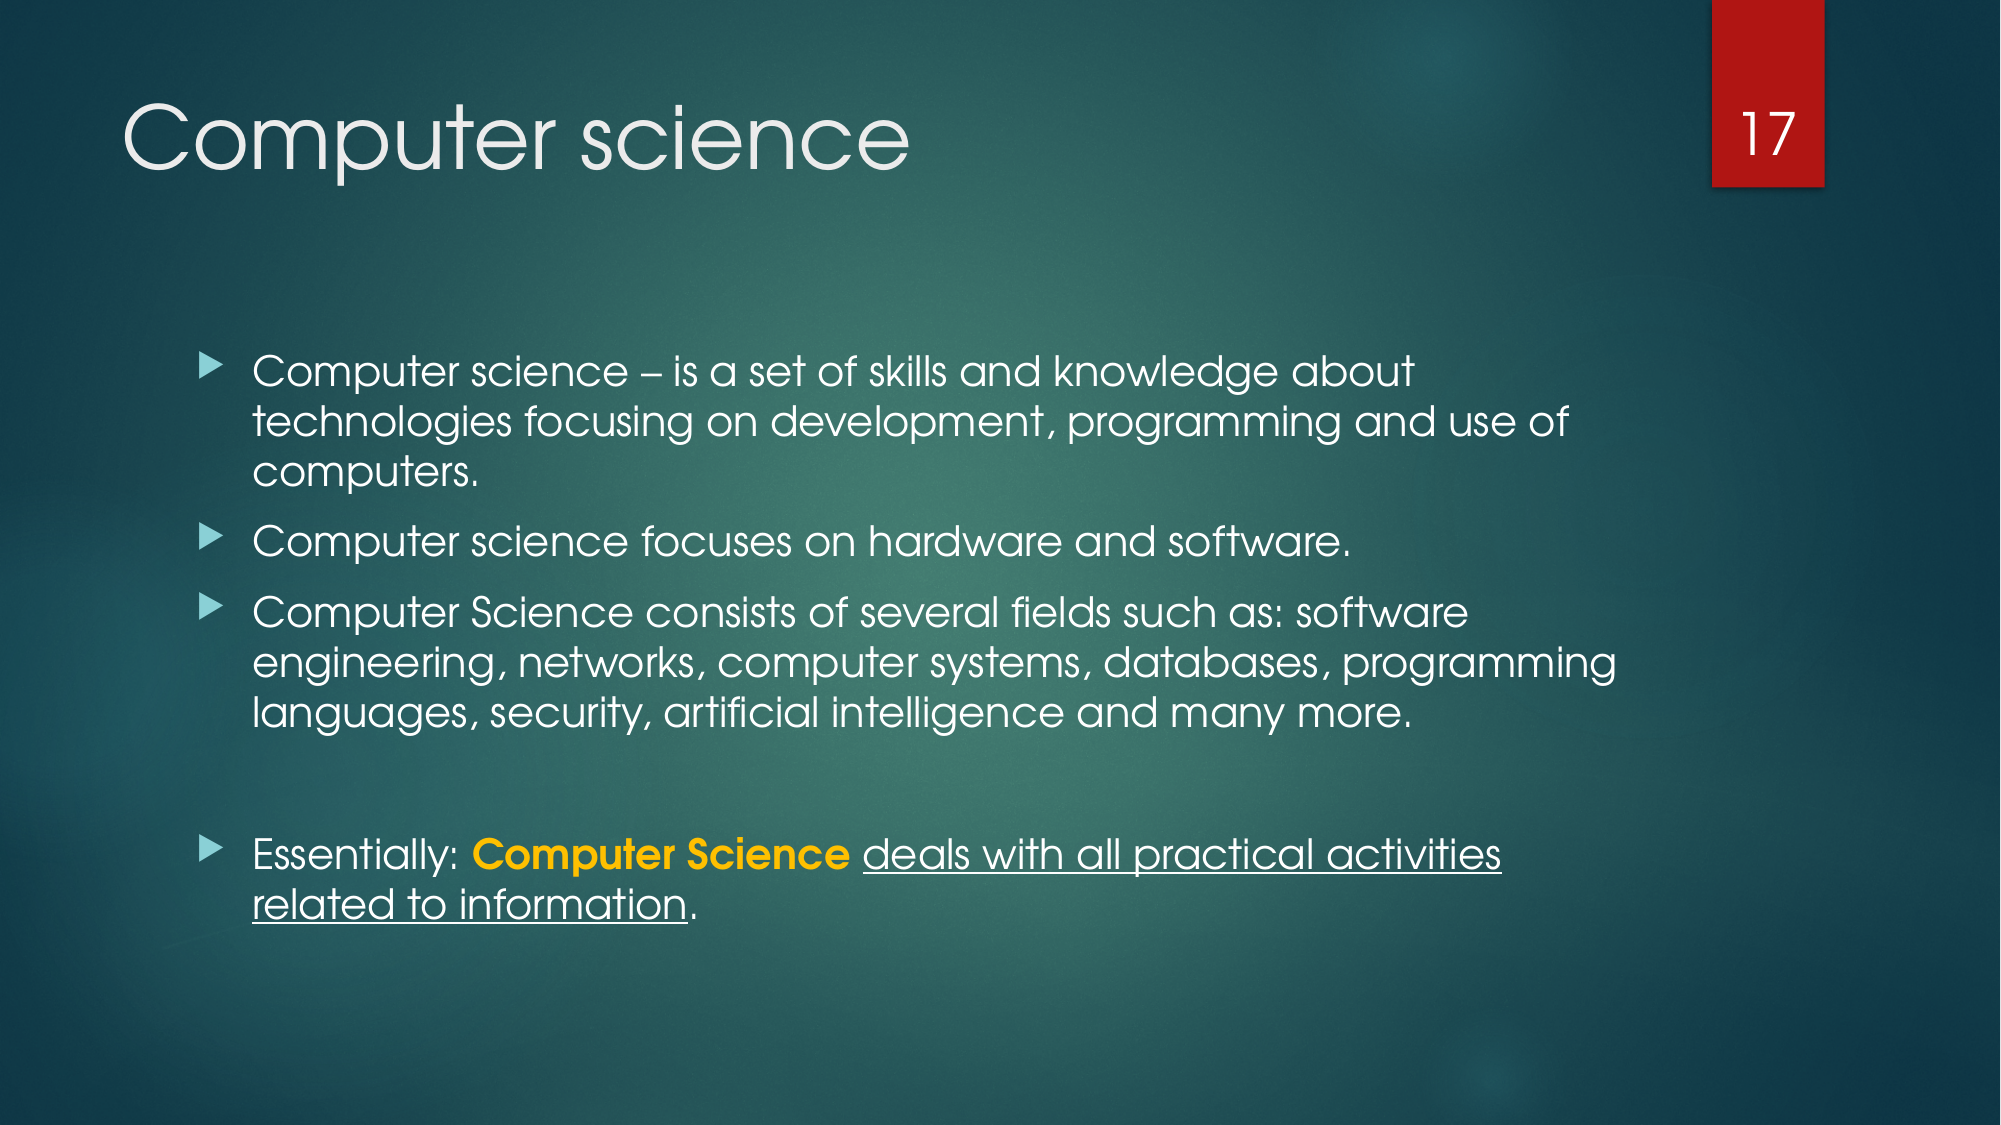

17
# Computer science
Computer science – is a set of skills and knowledge about technologies focusing on development, programming and use of computers.
Computer science focuses on hardware and software.
Computer Science consists of several fields such as: software engineering, networks, computer systems, databases, programming languages, security, artificial intelligence and many more.

Essentially: Computer Science deals with all practical activities related to information.